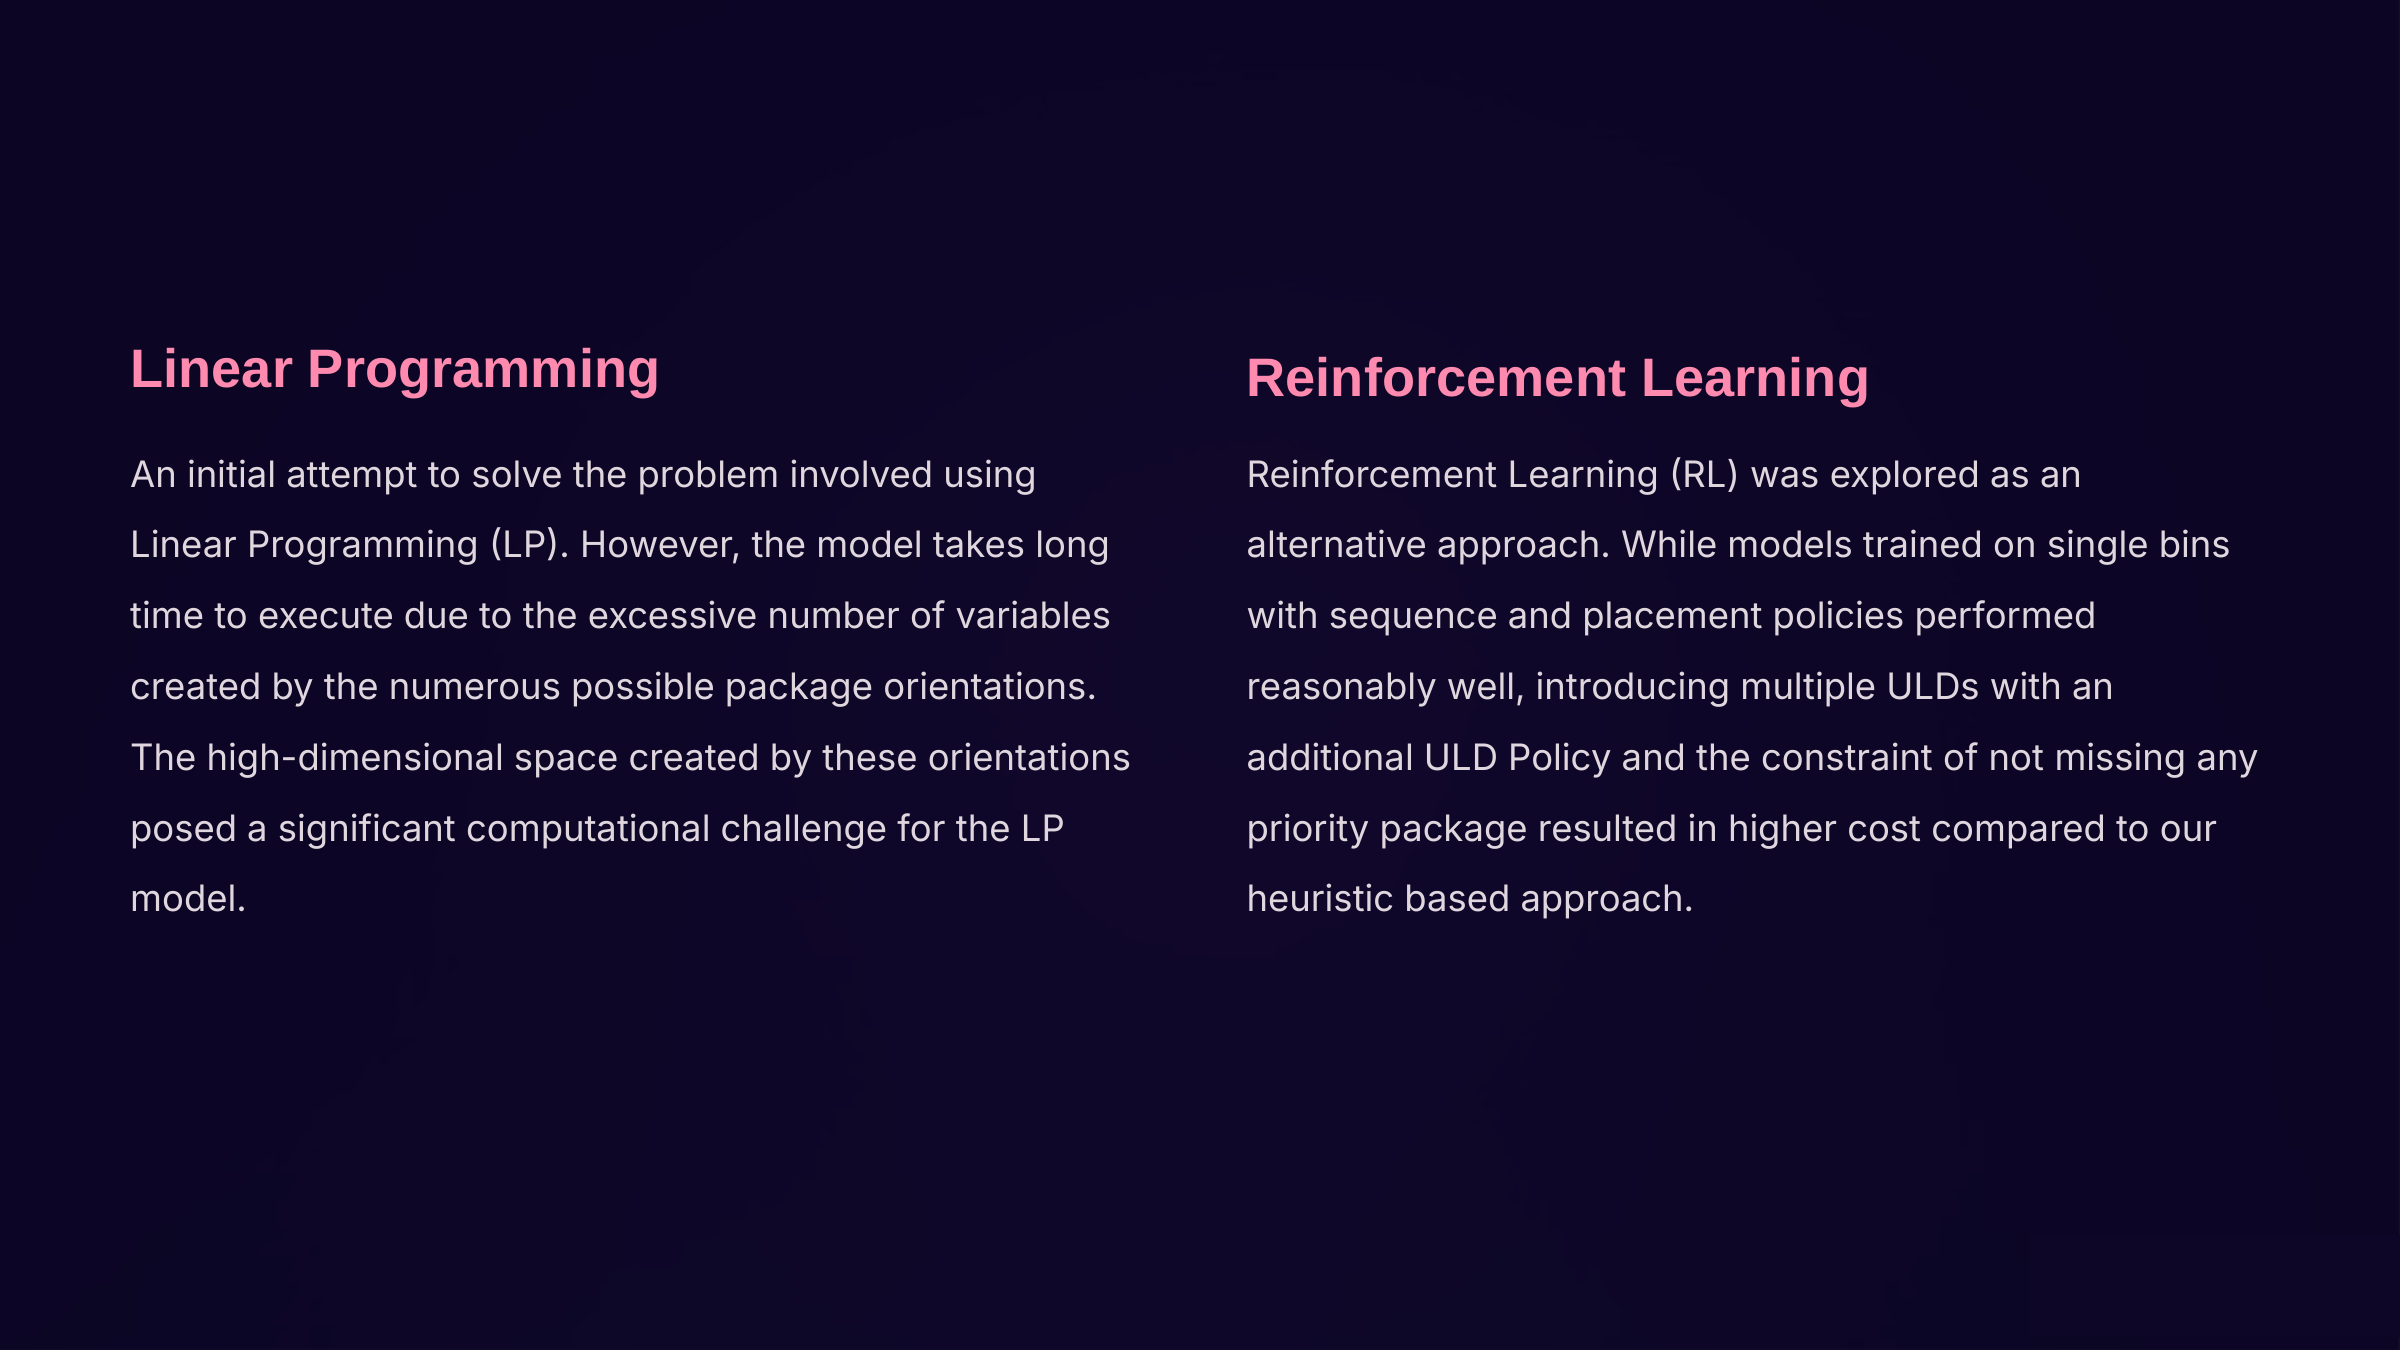

Linear Programming

Reinforcement Learning
An initial attempt to solve the problem involved using Linear Programming (LP). However, the model takes long time to execute due to the excessive number of variables created by the numerous possible package orientations. The high-dimensional space created by these orientations posed a significant computational challenge for the LP model.
Reinforcement Learning (RL) was explored as an alternative approach. While models trained on single bins with sequence and placement policies performed reasonably well, introducing multiple ULDs with an additional ULD Policy and the constraint of not missing any priority package resulted in higher cost compared to our heuristic based approach.